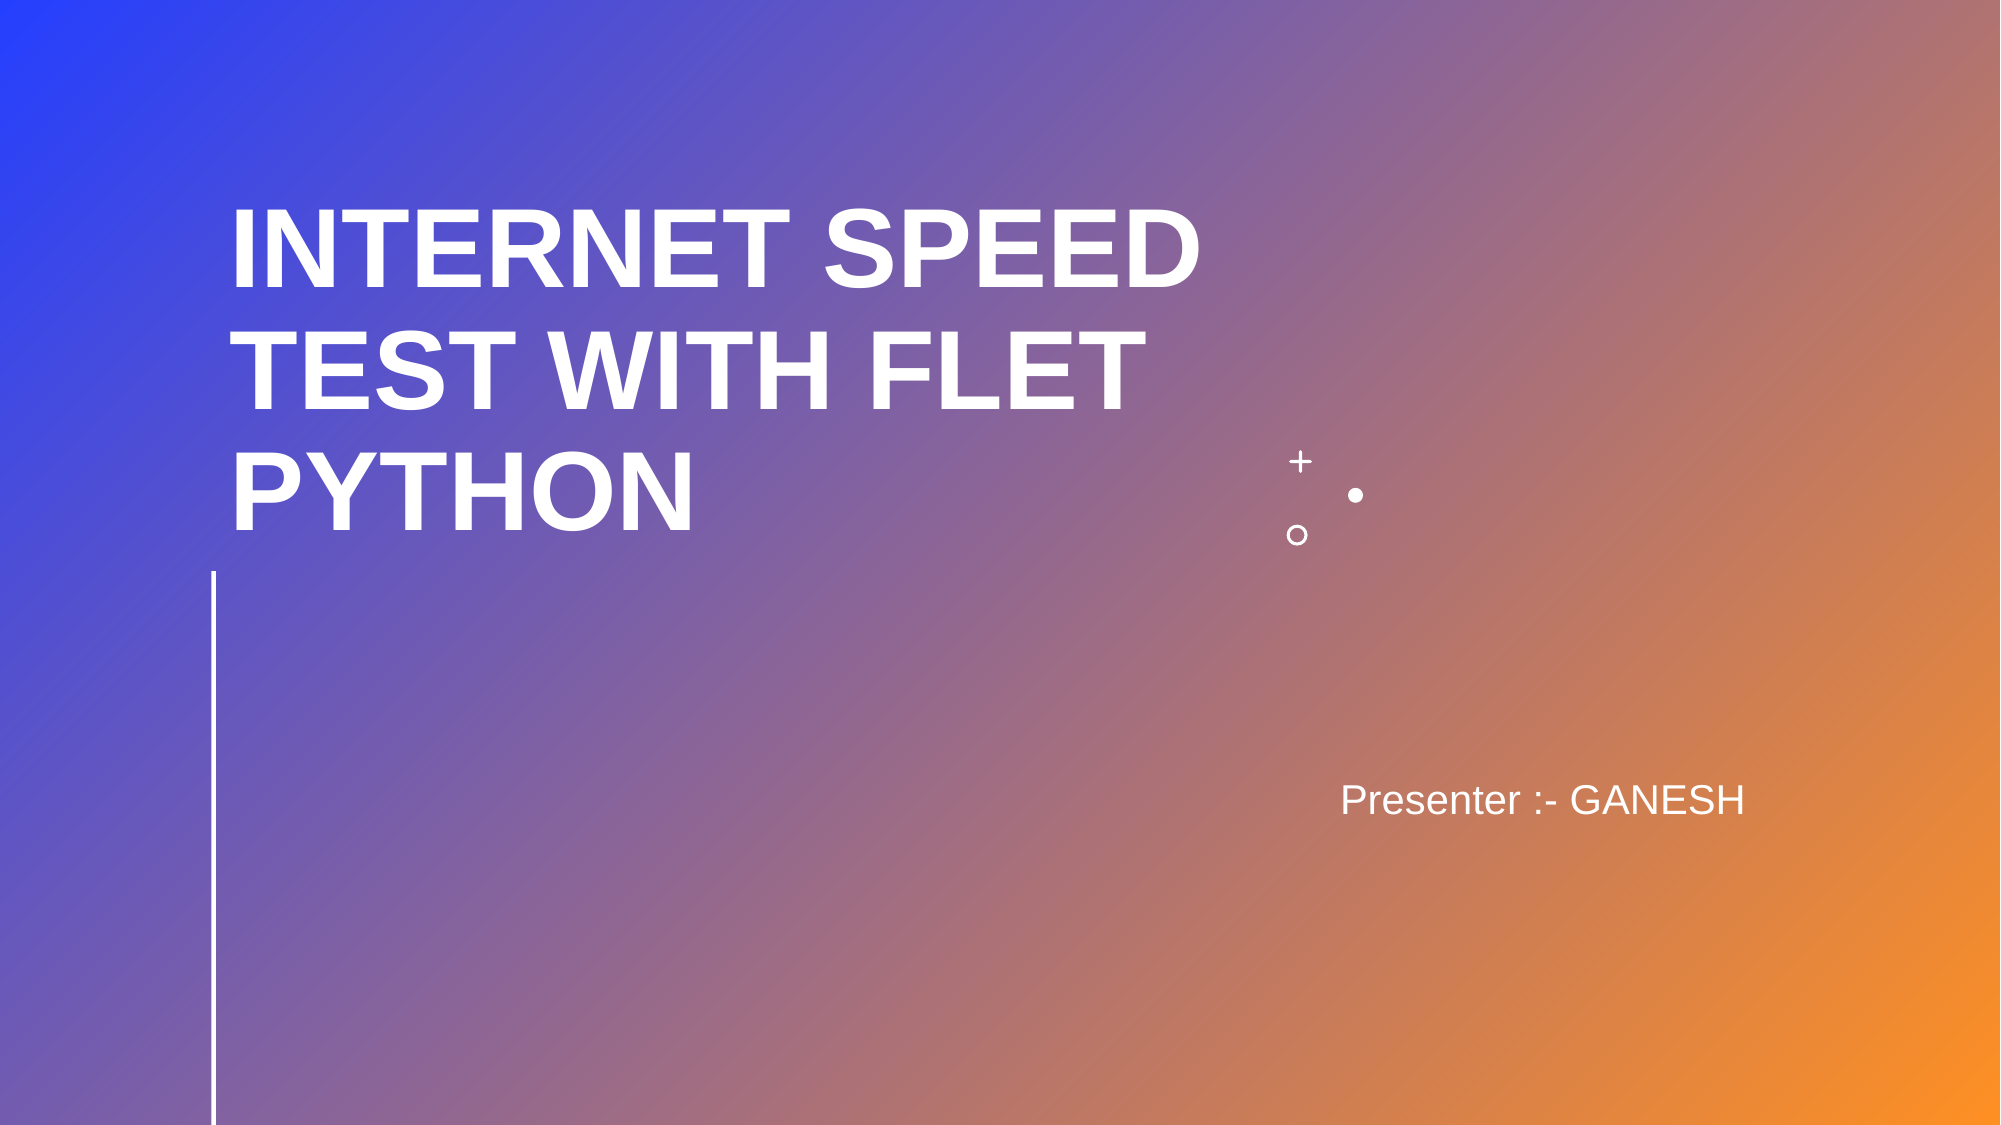

# Internet speed test with flet python
Presenter :- GANESH